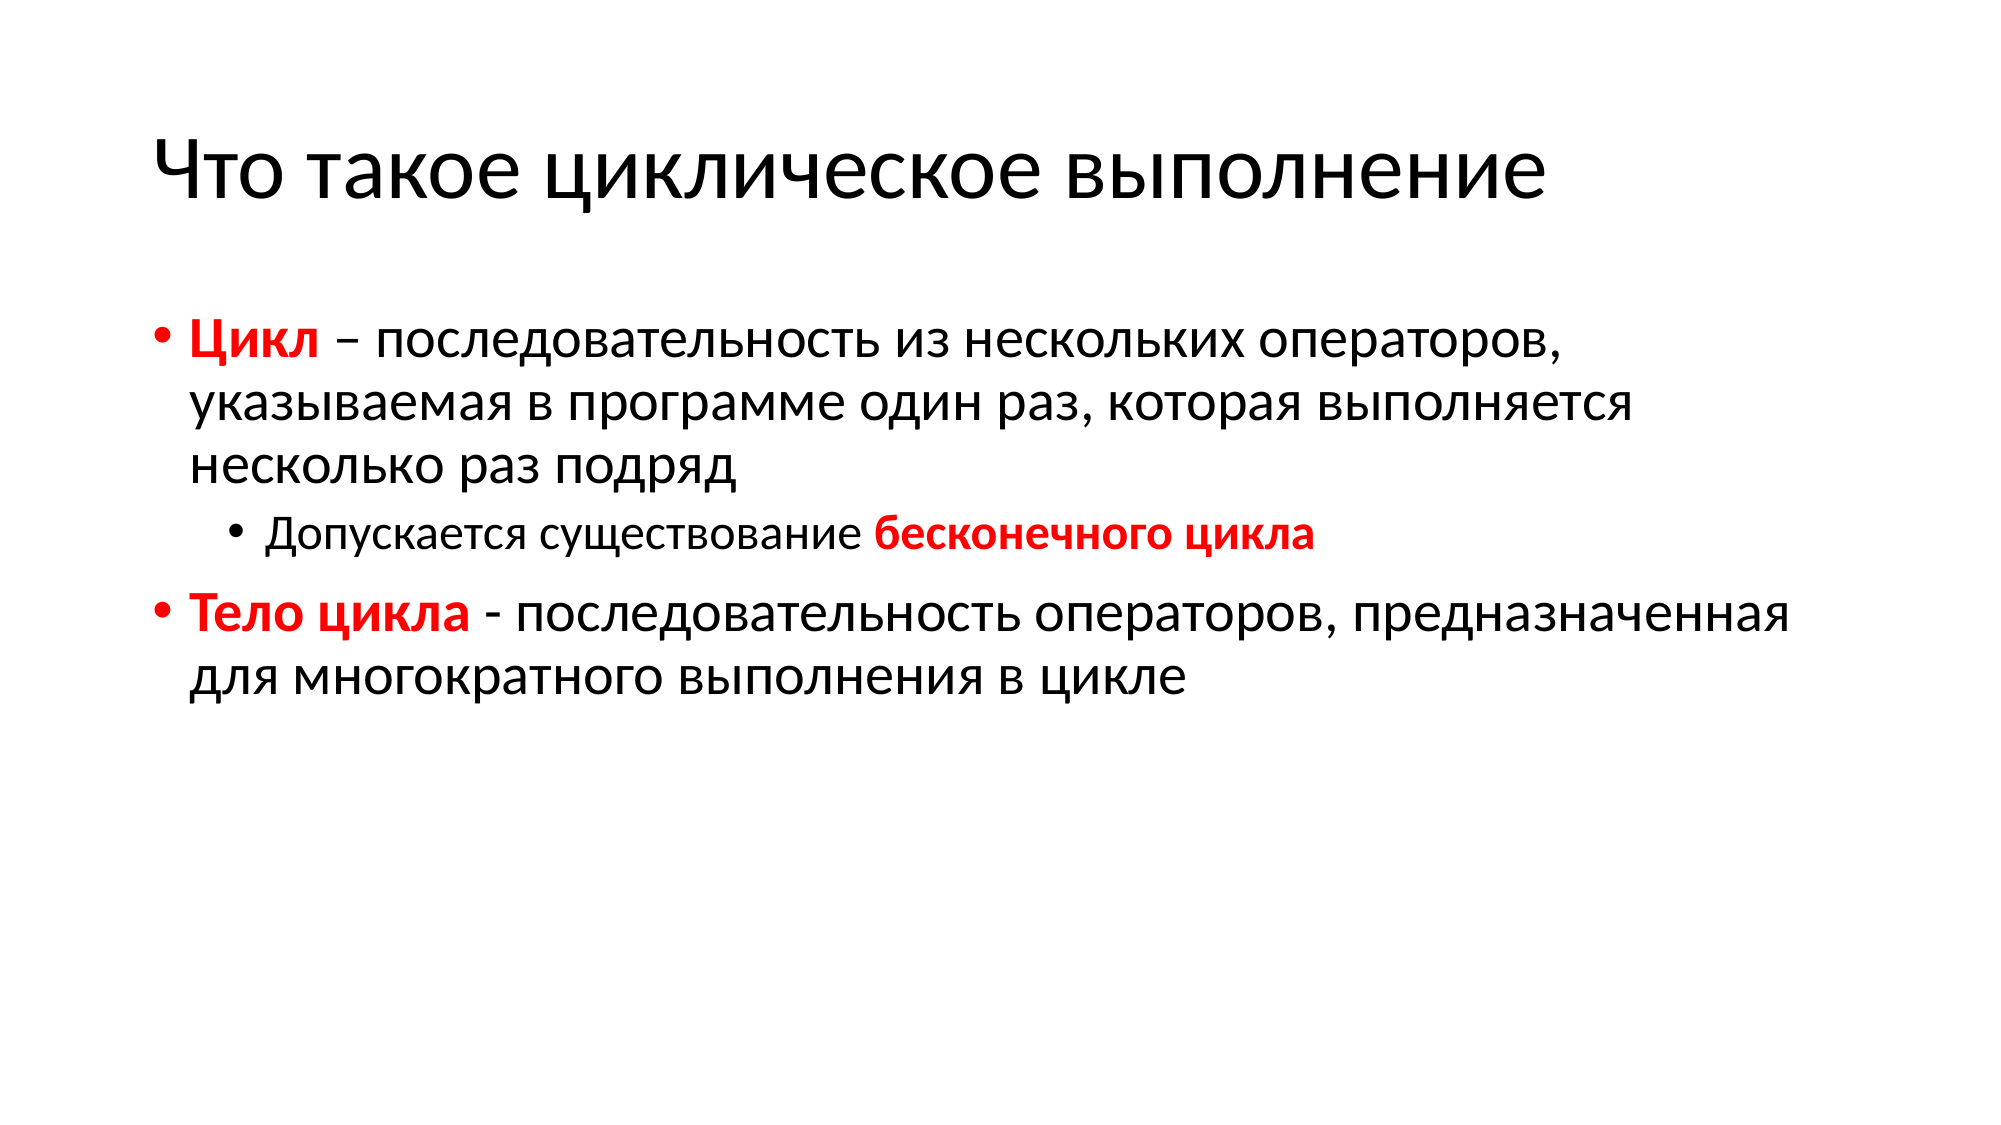

# Что такое циклическое выполнение
Цикл – последовательность из нескольких операторов, указываемая в программе один раз, которая выполняется несколько раз подряд
Допускается существование бесконечного цикла
Тело цикла - последовательность операторов, предназначенная для многократного выполнения в цикле